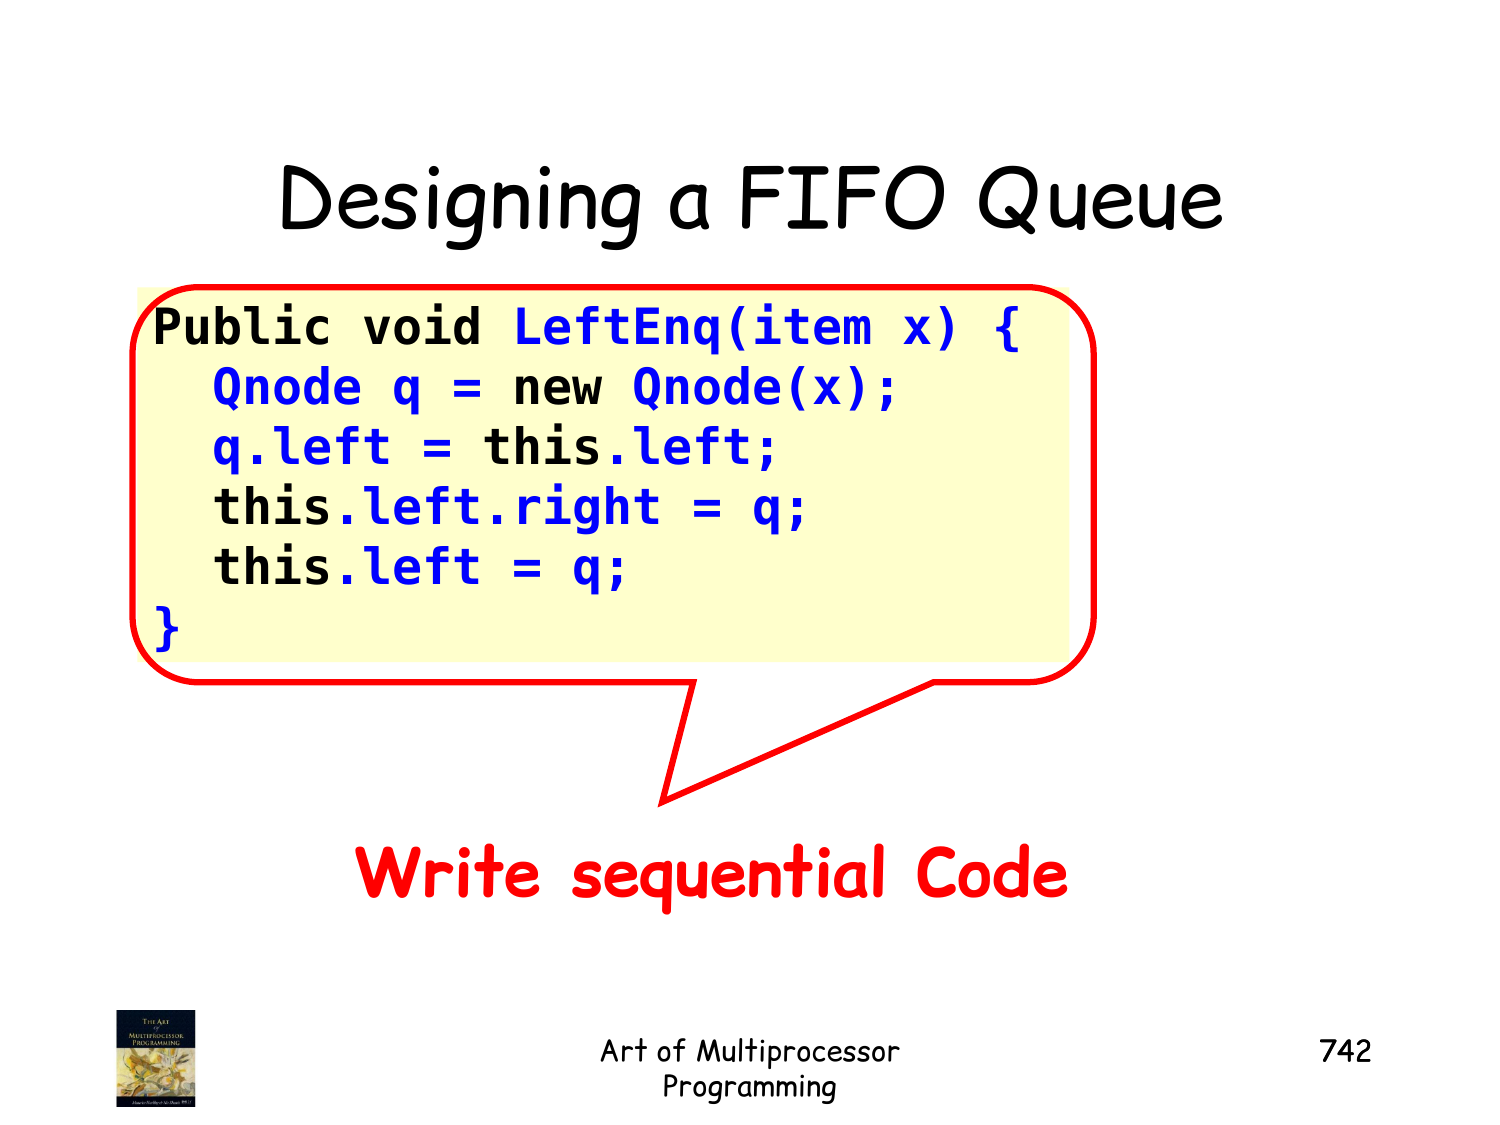

Designing a FIFO Queue

Public void LeftEnq(item x) {
  Qnode q = new Qnode(x);
  q.left = this.left;
  this.left.right = q;
  this.left = q;
}
Write sequential Code
Art of Multiprocessor Programming
742
742